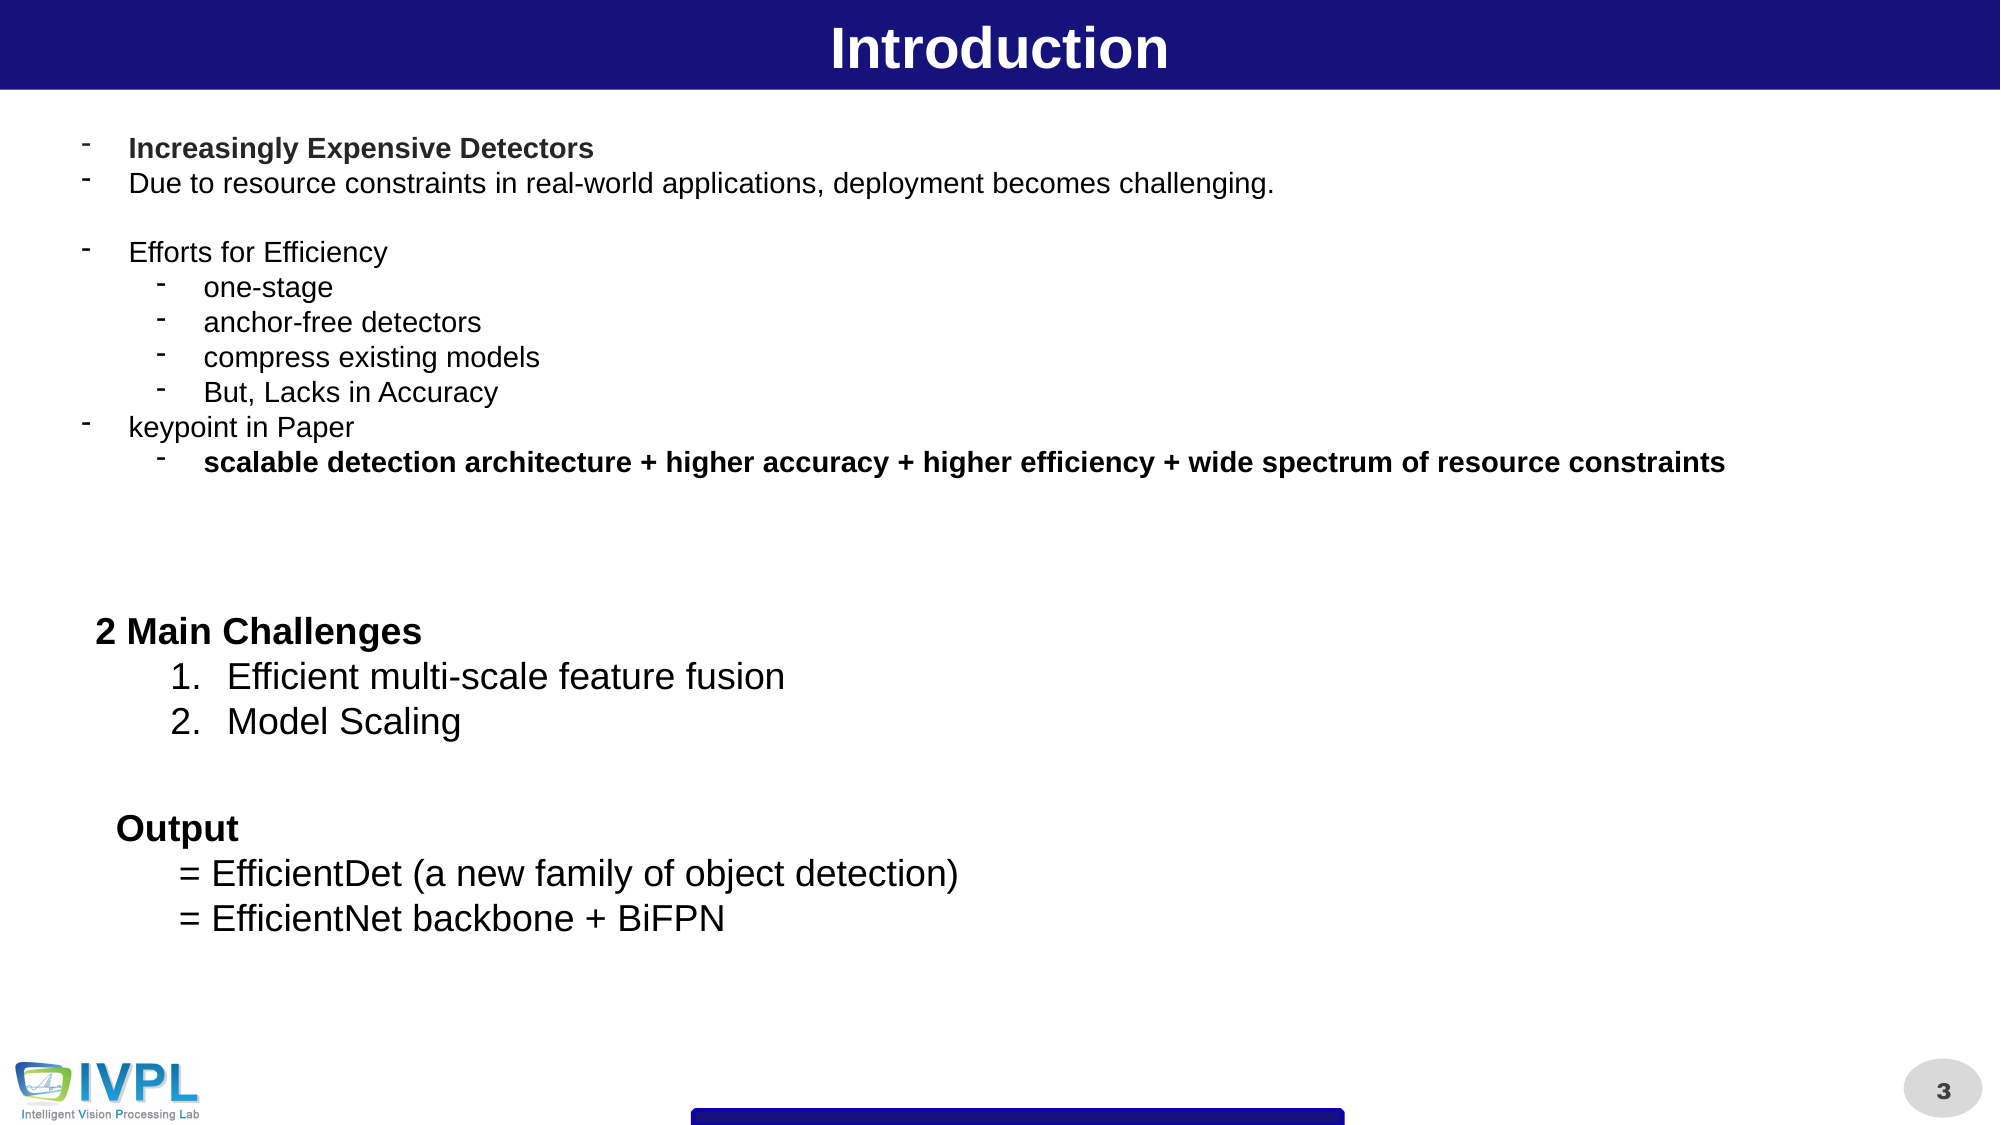

Introduction
Increasingly Expensive Detectors
Due to resource constraints in real-world applications, deployment becomes challenging.

Efforts for Efficiency
one-stage
anchor-free detectors
compress existing models
But, Lacks in Accuracy
keypoint in Paper
scalable detection architecture + higher accuracy + higher efficiency + wide spectrum of resource constraints

2 Main Challenges
Efficient multi-scale feature fusion
Model Scaling

Output
      = EfficientDet (a new family of object detection)
      = EfficientNet backbone + BiFPN